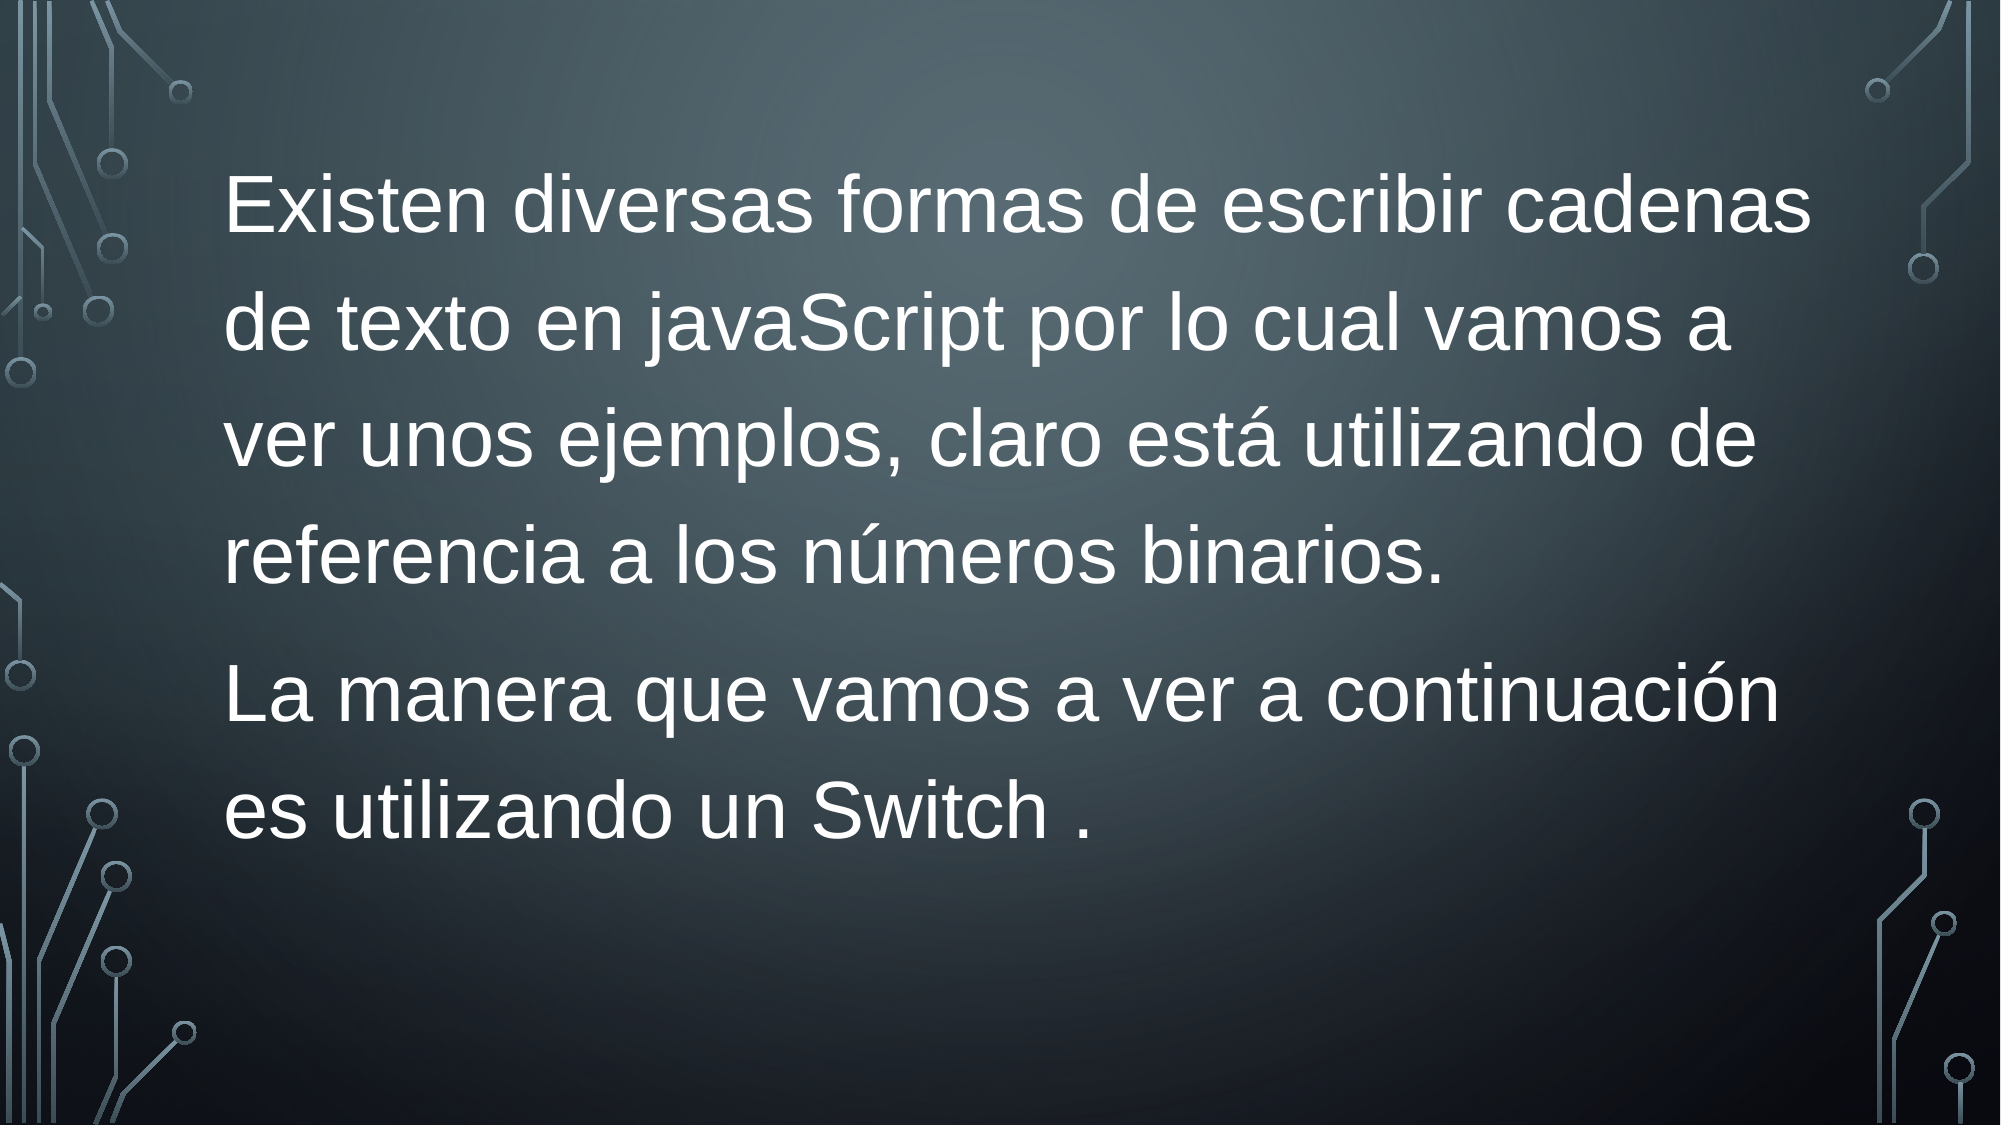

Existen diversas formas de escribir cadenas de texto en javaScript por lo cual vamos a ver unos ejemplos, claro está utilizando de referencia a los números binarios.
La manera que vamos a ver a continuación es utilizando un Switch .